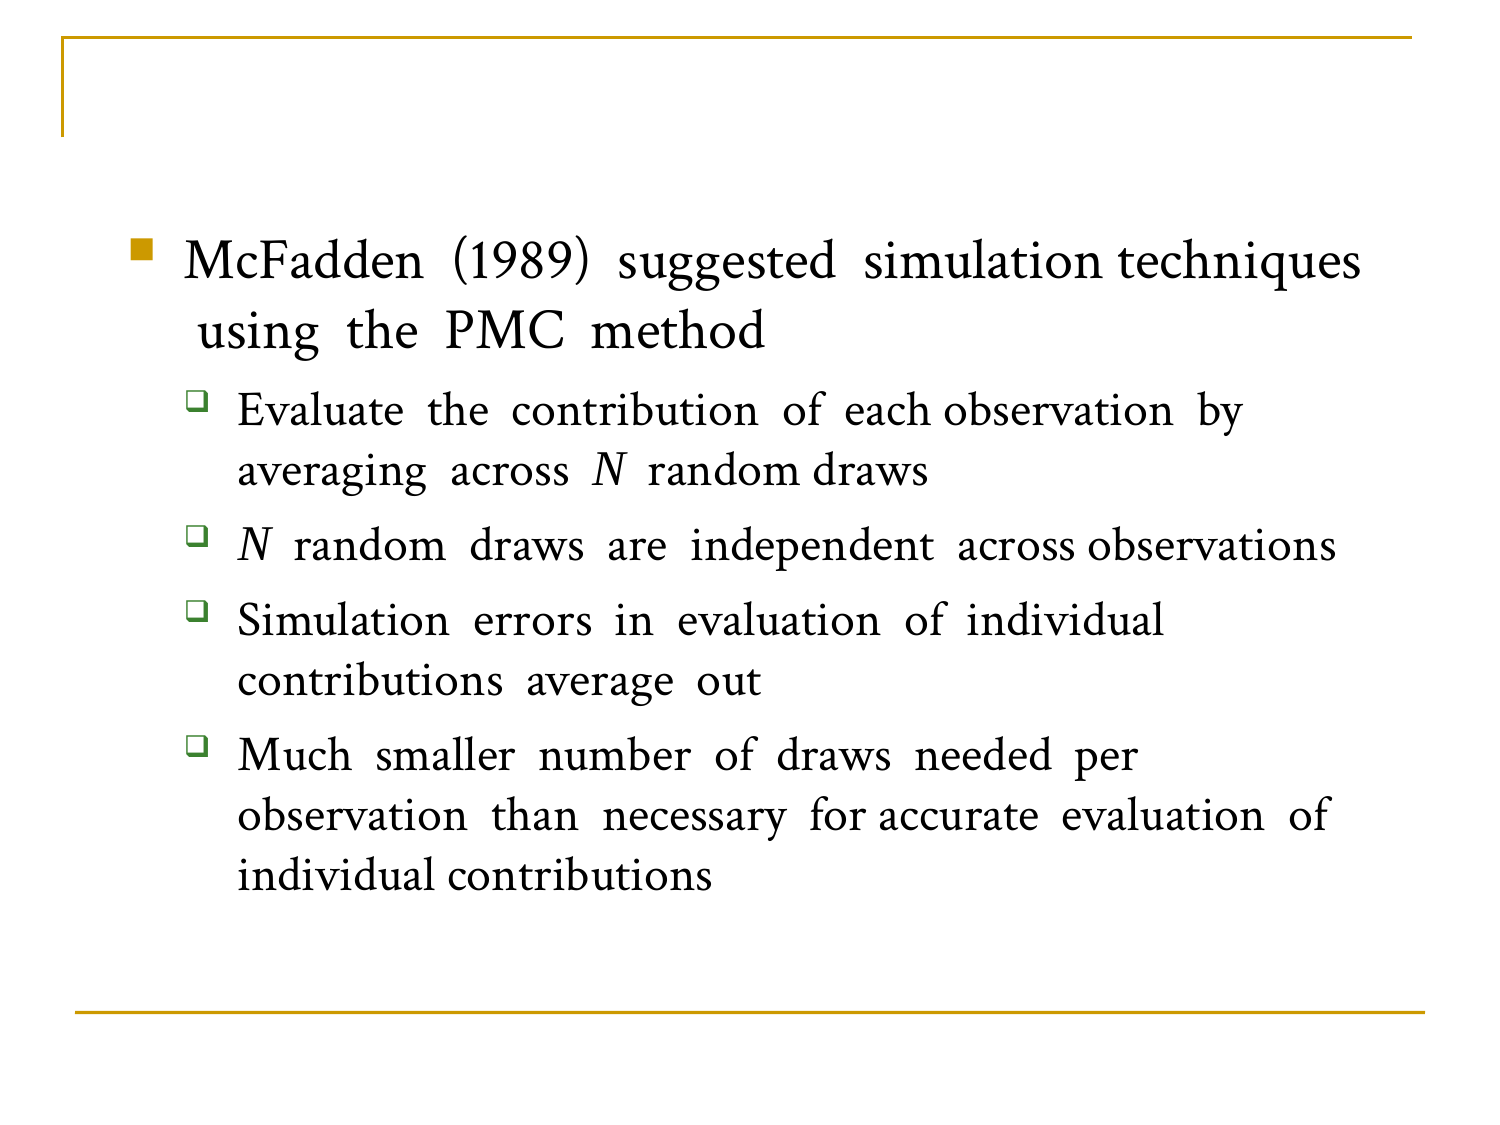

McFadden  (1989)  suggested  simulation techniques  using  the  PMC  method
Evaluate  the  contribution  of  each observation  by  averaging  across  N  random draws
N  random  draws  are  independent  across observations
Simulation  errors  in  evaluation  of  individual contributions  average  out
Much  smaller  number  of  draws  needed  per  observation  than  necessary  for accurate  evaluation  of  individual contributions